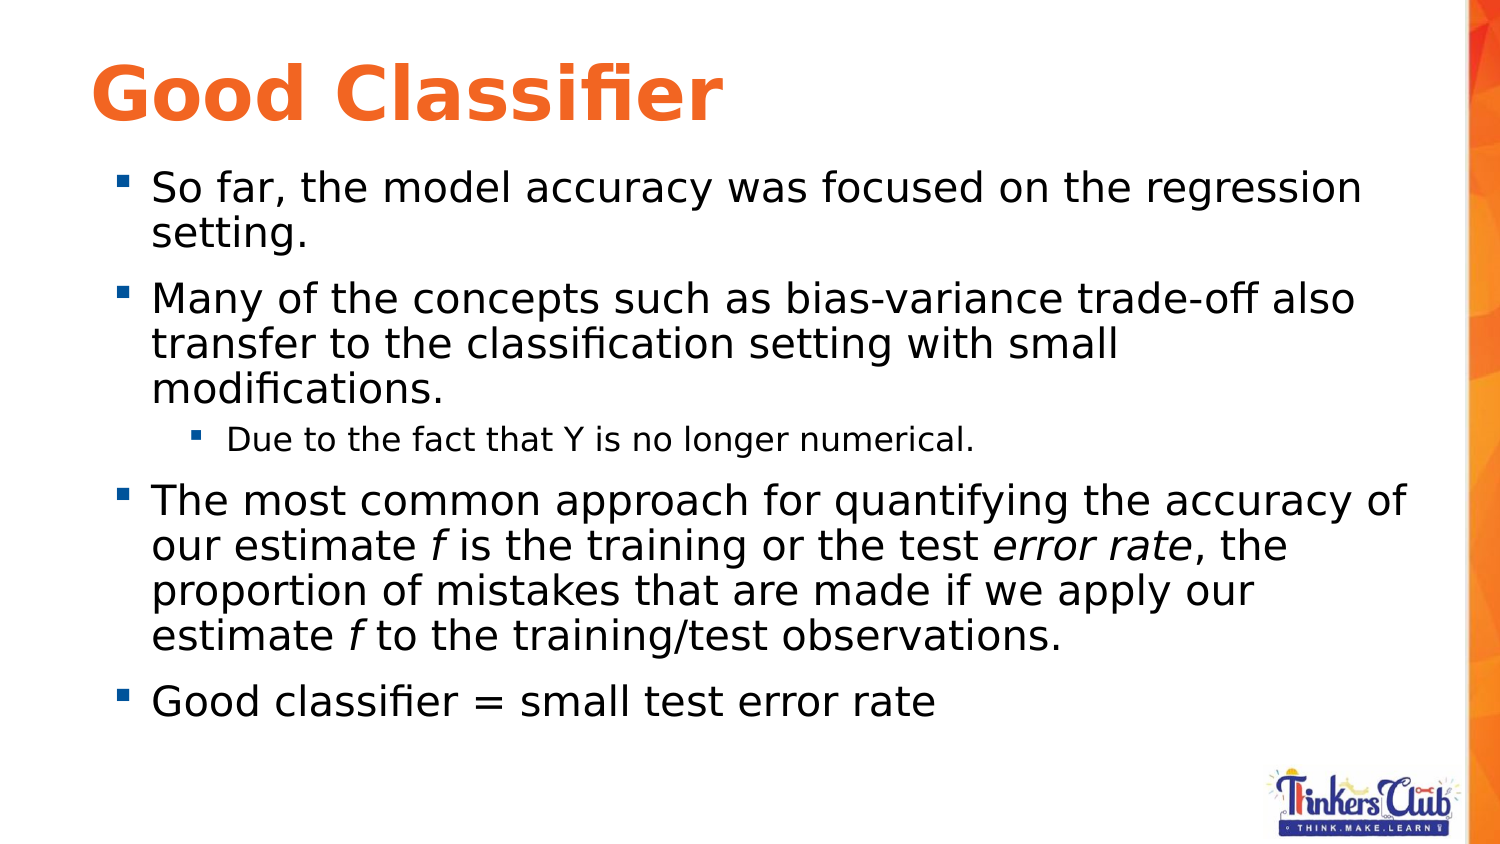

Good Classifier
So far, the model accuracy was focused on the regression setting.
Many of the concepts such as bias-variance trade-off also transfer to the classification setting with small modifications.
Due to the fact that Y is no longer numerical.
The most common approach for quantifying the accuracy of our estimate f is the training or the test error rate, the proportion of mistakes that are made if we apply our estimate f to the training/test observations.
Good classifier = small test error rate